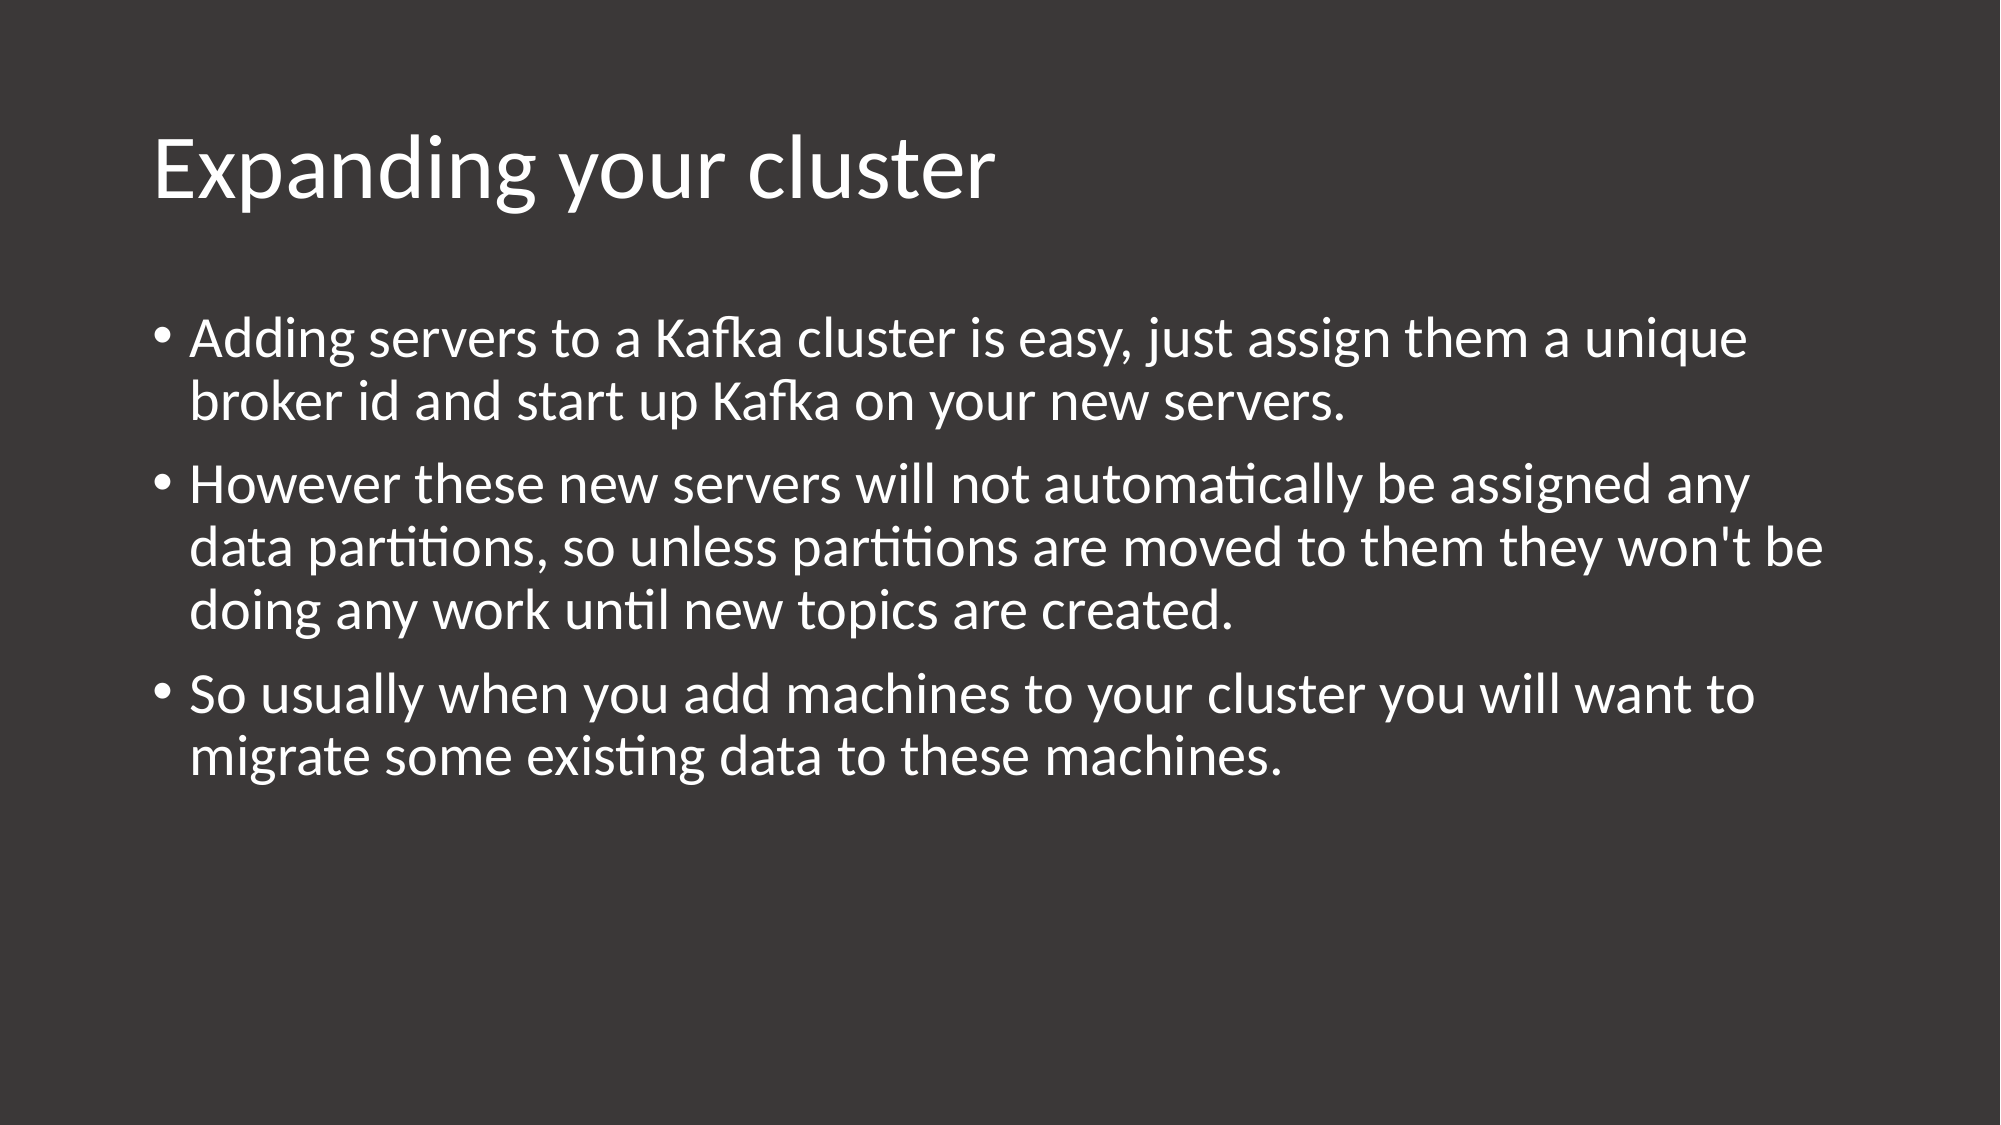

# Expanding your cluster
Adding servers to a Kafka cluster is easy, just assign them a unique broker id and start up Kafka on your new servers.
However these new servers will not automatically be assigned any data partitions, so unless partitions are moved to them they won't be doing any work until new topics are created.
So usually when you add machines to your cluster you will want to migrate some existing data to these machines.